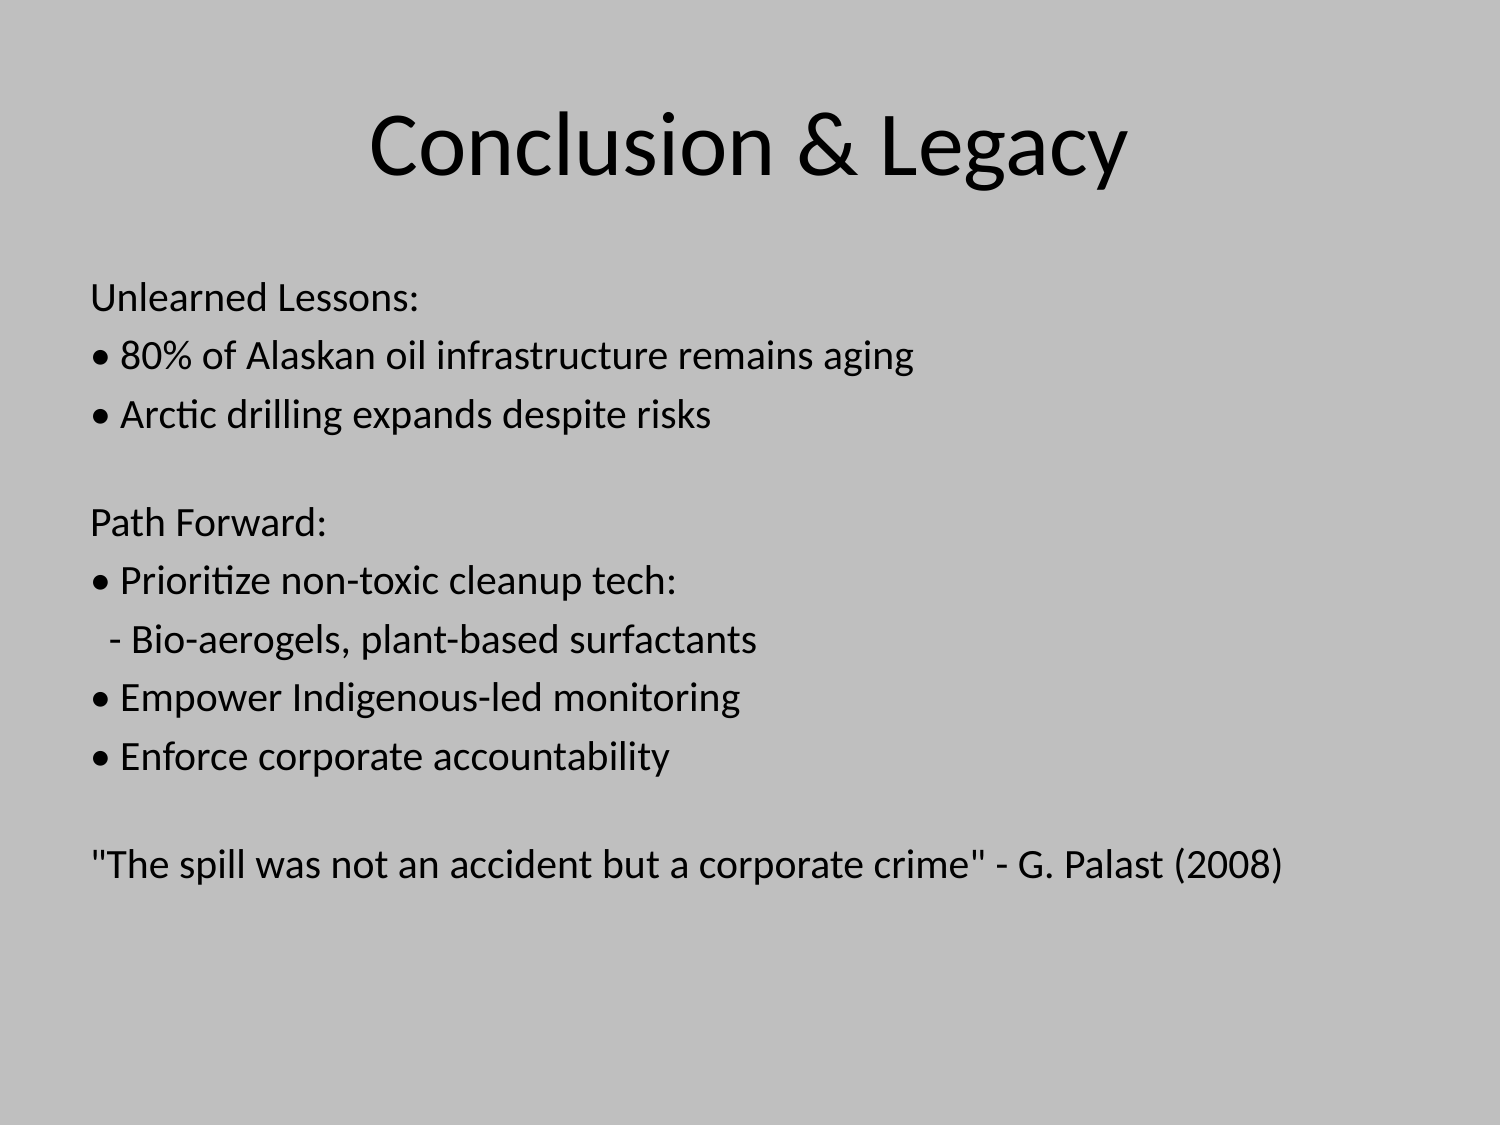

# Conclusion & Legacy
Unlearned Lessons:
• 80% of Alaskan oil infrastructure remains aging
• Arctic drilling expands despite risks
Path Forward:
• Prioritize non-toxic cleanup tech:
  - Bio-aerogels, plant-based surfactants
• Empower Indigenous-led monitoring
• Enforce corporate accountability
"The spill was not an accident but a corporate crime" - G. Palast (2008)